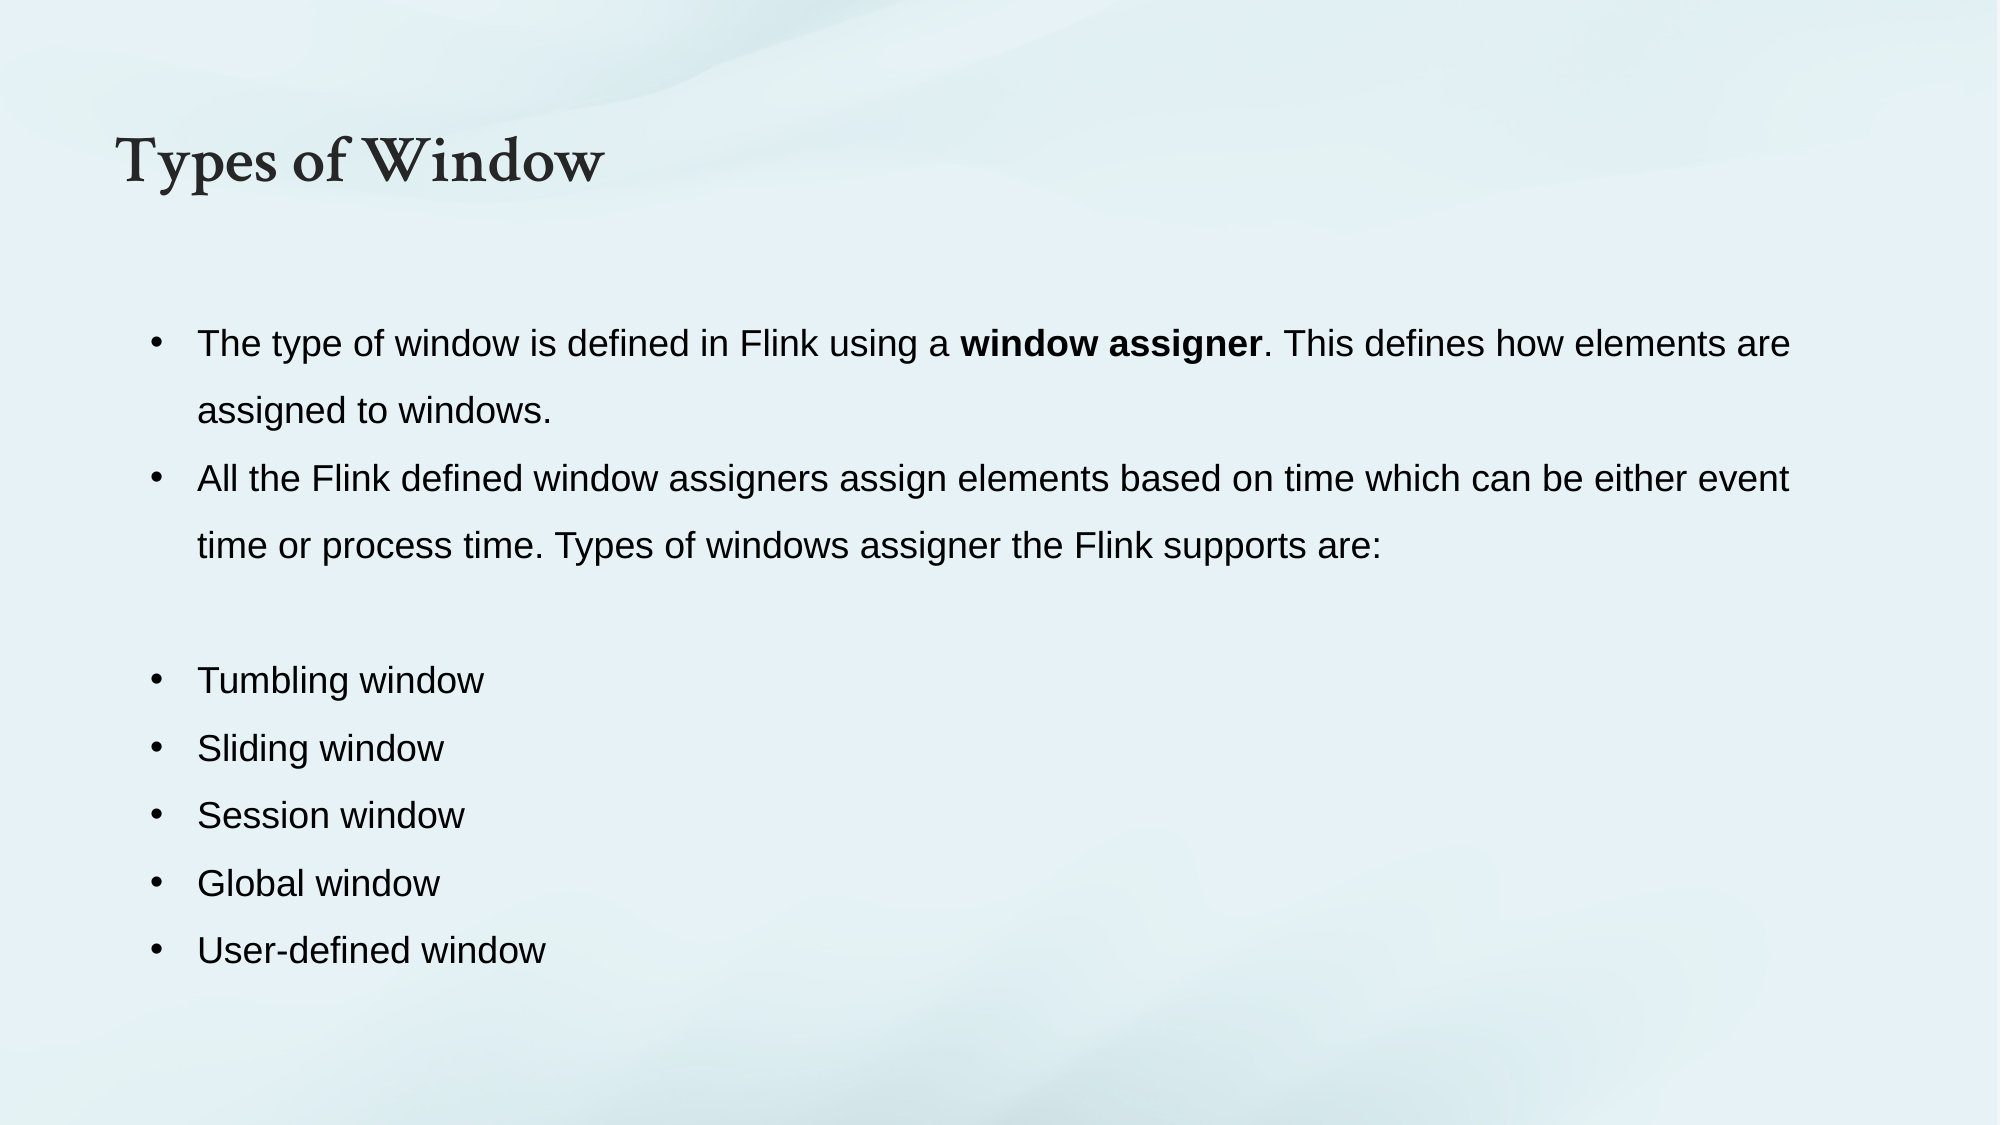

# Types of Window
The type of window is defined in Flink using a window assigner. This defines how elements are assigned to windows.
All the Flink defined window assigners assign elements based on time which can be either event time or process time. Types of windows assigner the Flink supports are:

Tumbling window
Sliding window
Session window
Global window
User-defined window